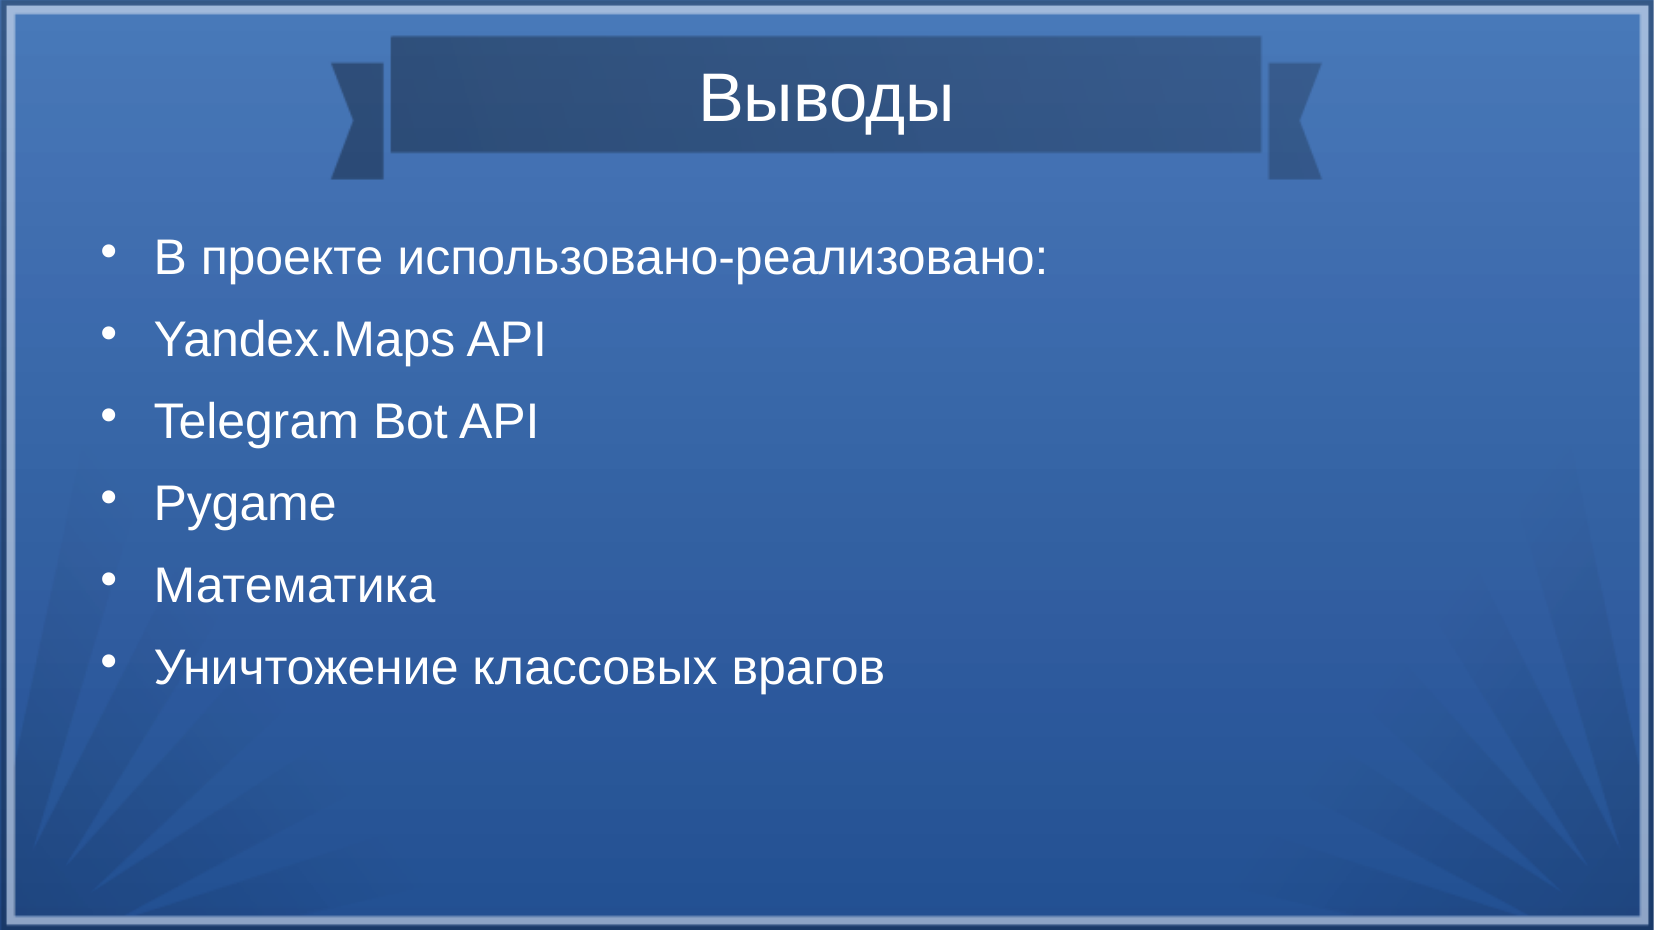

Выводы
В проекте использовано-реализовано:
Yandex.Maps API
Telegram Bot API
Pygame
Математика
Уничтожение классовых врагов